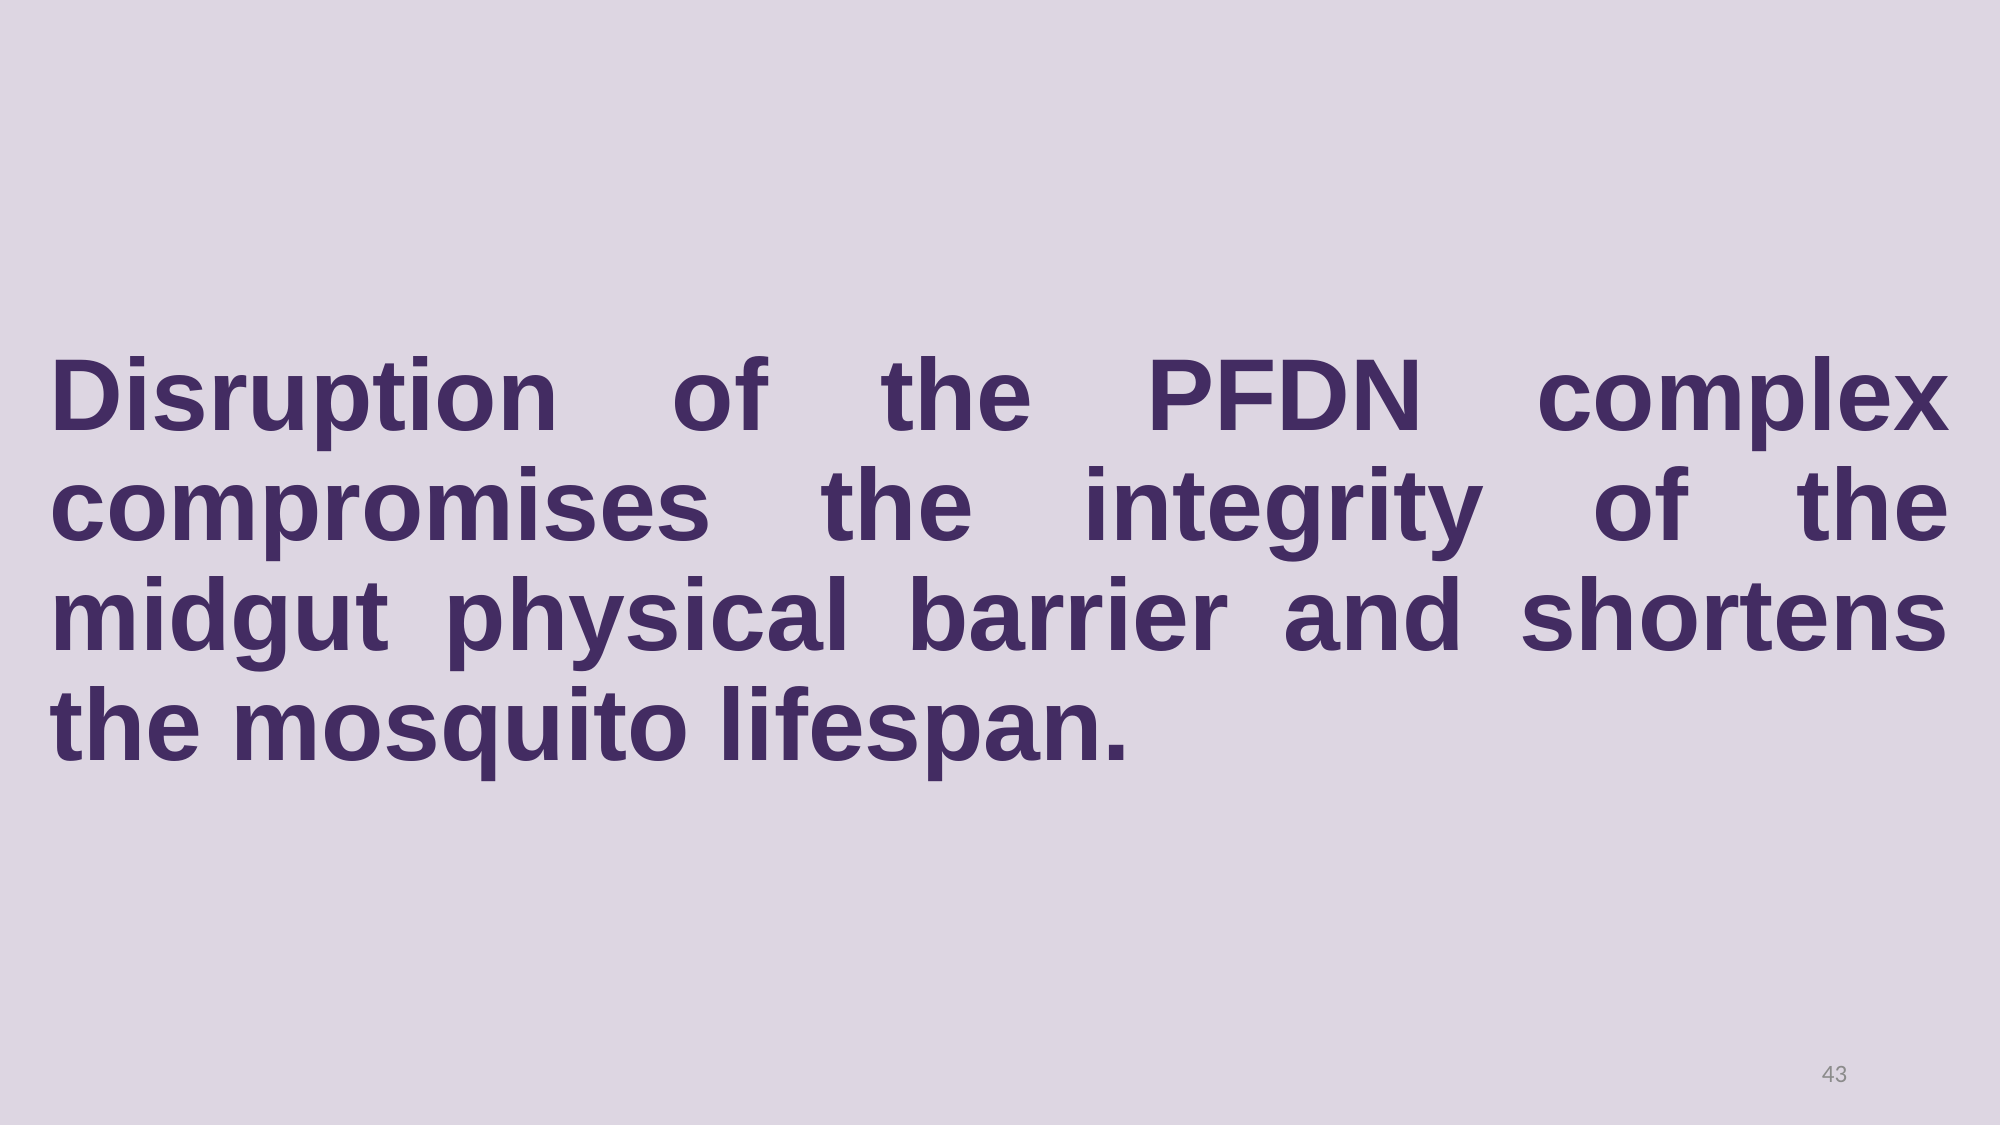

# Disruption of the PFDN complex compromises the integrity of the midgut physical barrier and shortens the mosquito lifespan.
43